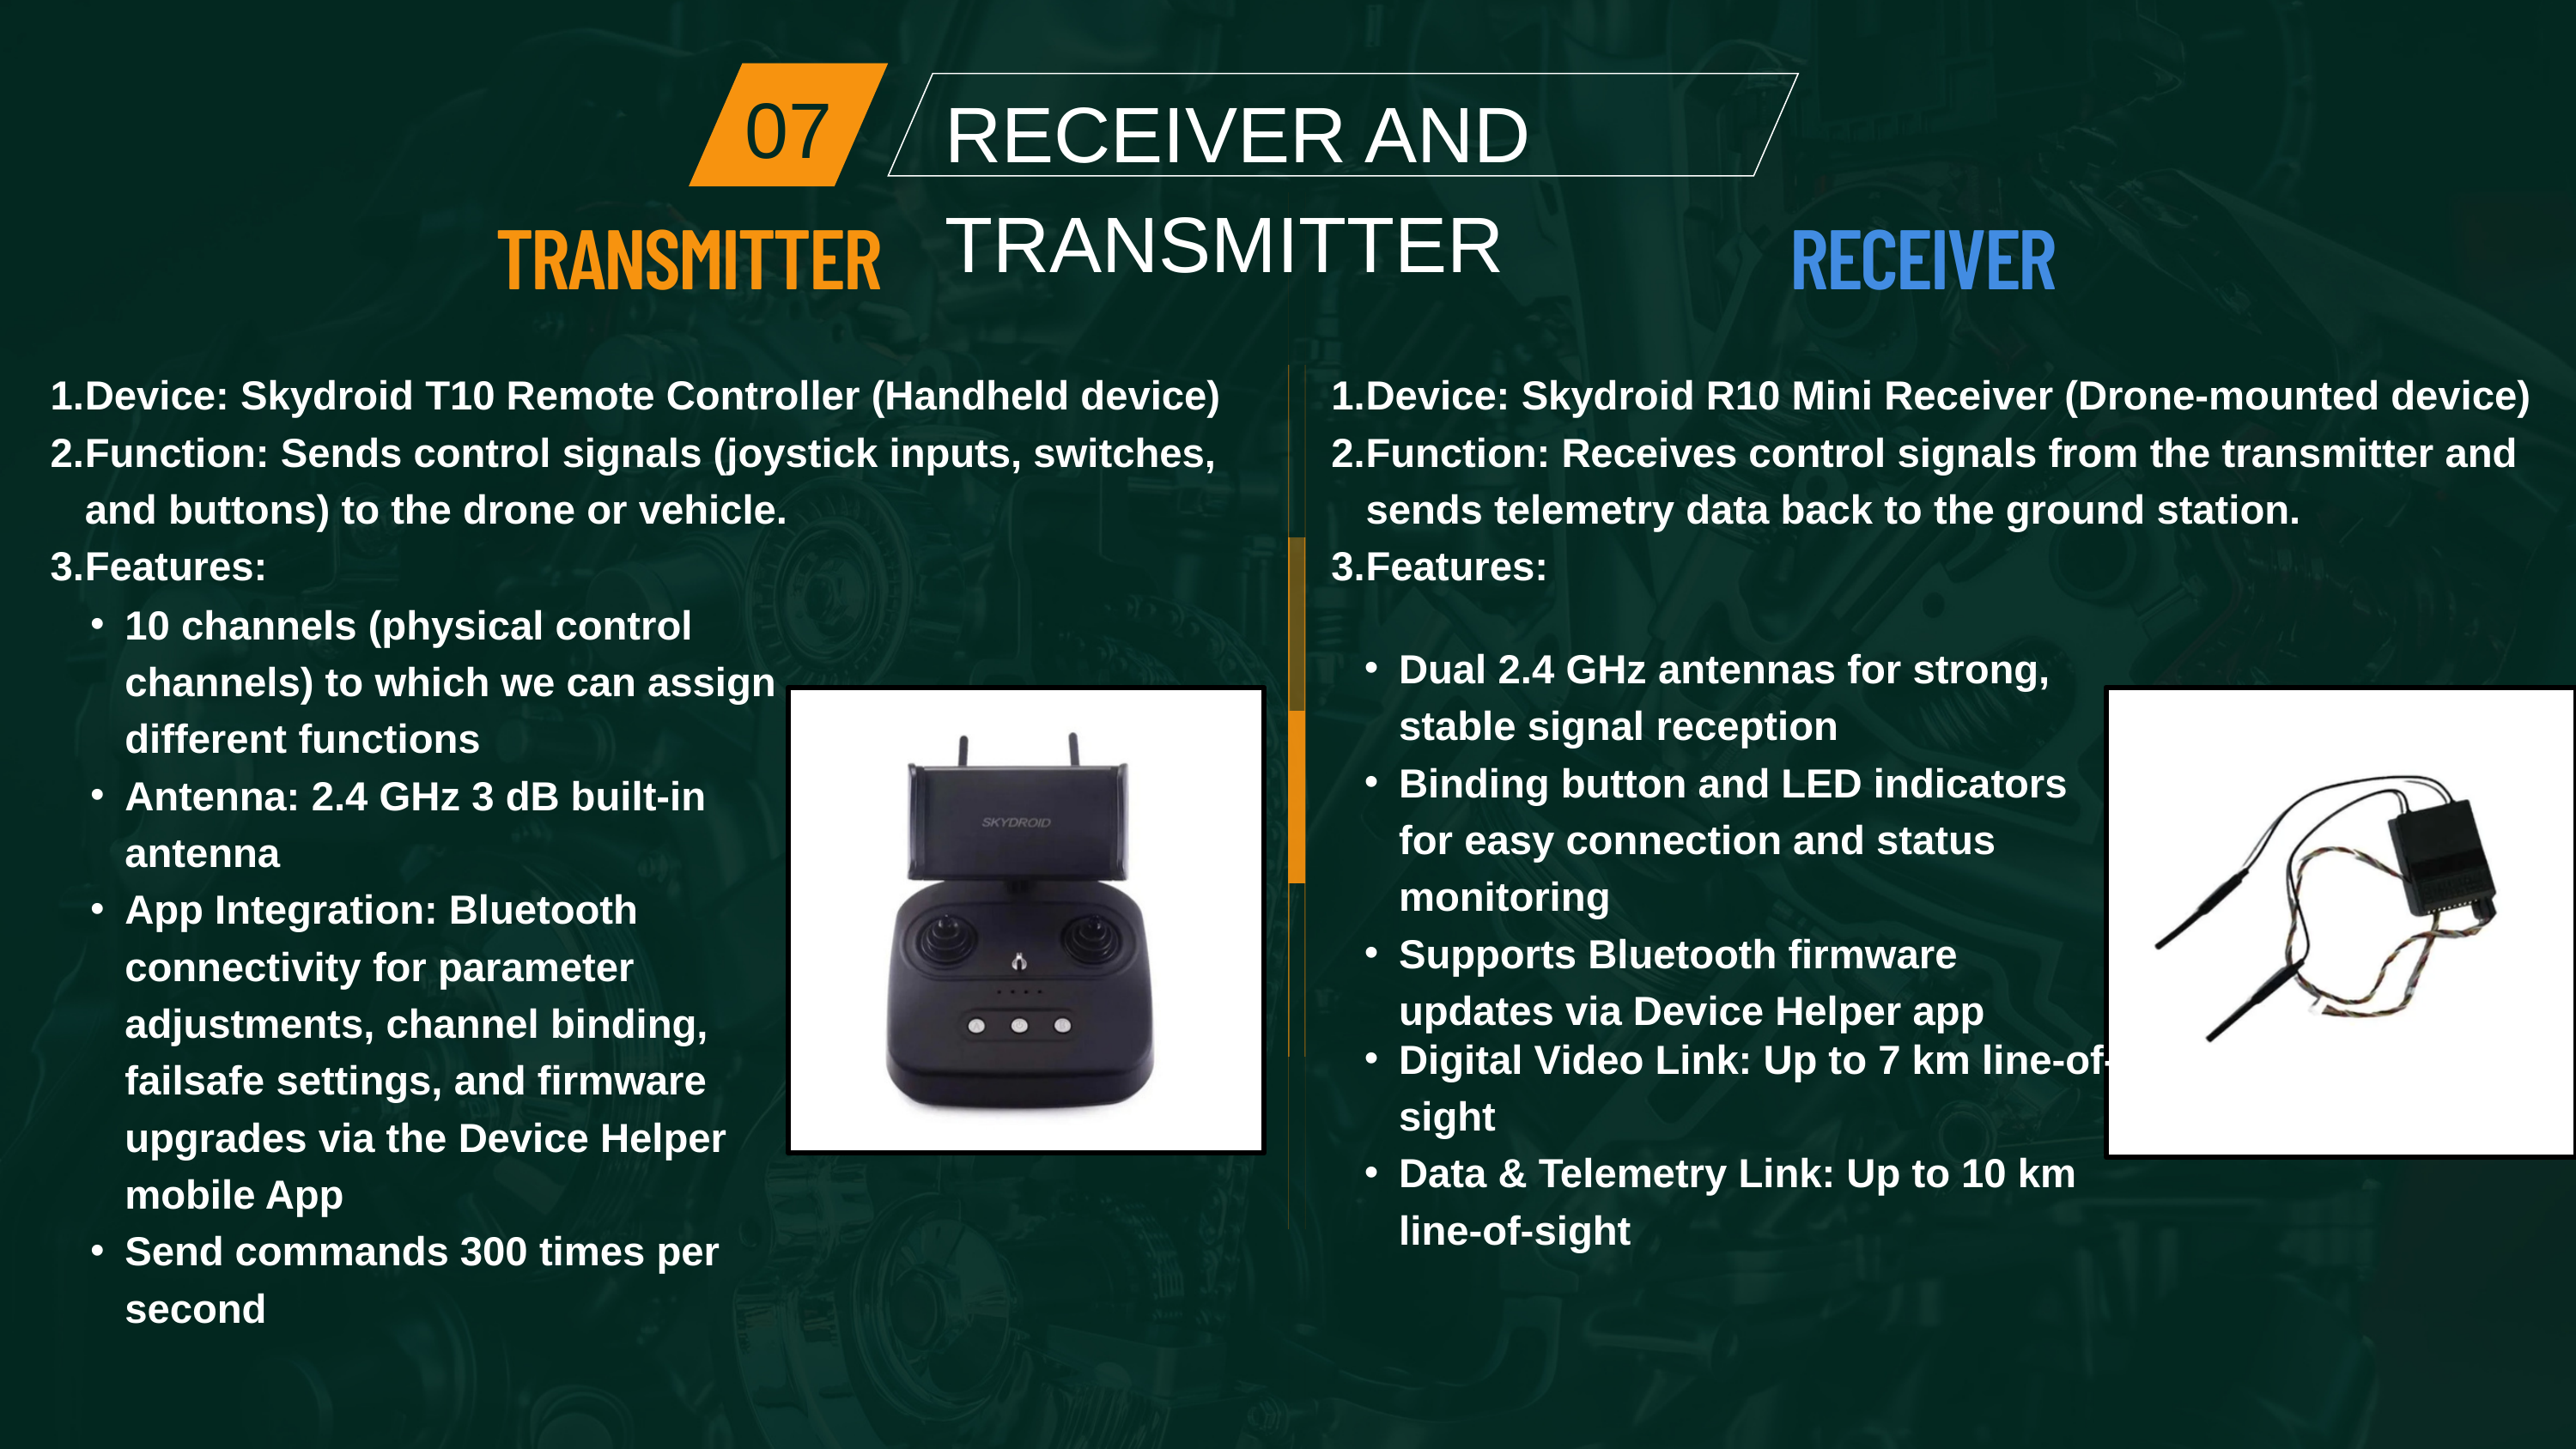

07
RECEIVER AND TRANSMITTER

TRANSMITTER
RECEIVER

Device: Skydroid T10 Remote Controller (Handheld device)
Function: Sends control signals (joystick inputs, switches, and buttons) to the drone or vehicle.
Features:

Device: Skydroid R10 Mini Receiver (Drone-mounted device)
Function: Receives control signals from the transmitter and sends telemetry data back to the ground station.
Features:

10 channels (physical control channels) to which we can assign different functions
Antenna: 2.4 GHz 3 dB built-in antenna
App Integration: Bluetooth connectivity for parameter adjustments, channel binding, failsafe settings, and firmware upgrades via the Device Helper mobile App
Send commands 300 times per second

Dual 2.4 GHz antennas for strong, stable signal reception
Binding button and LED indicators for easy connection and status monitoring
Supports Bluetooth firmware updates via Device Helper app

Digital Video Link: Up to 7 km line-of-sight
Data & Telemetry Link: Up to 10 km line-of-sight